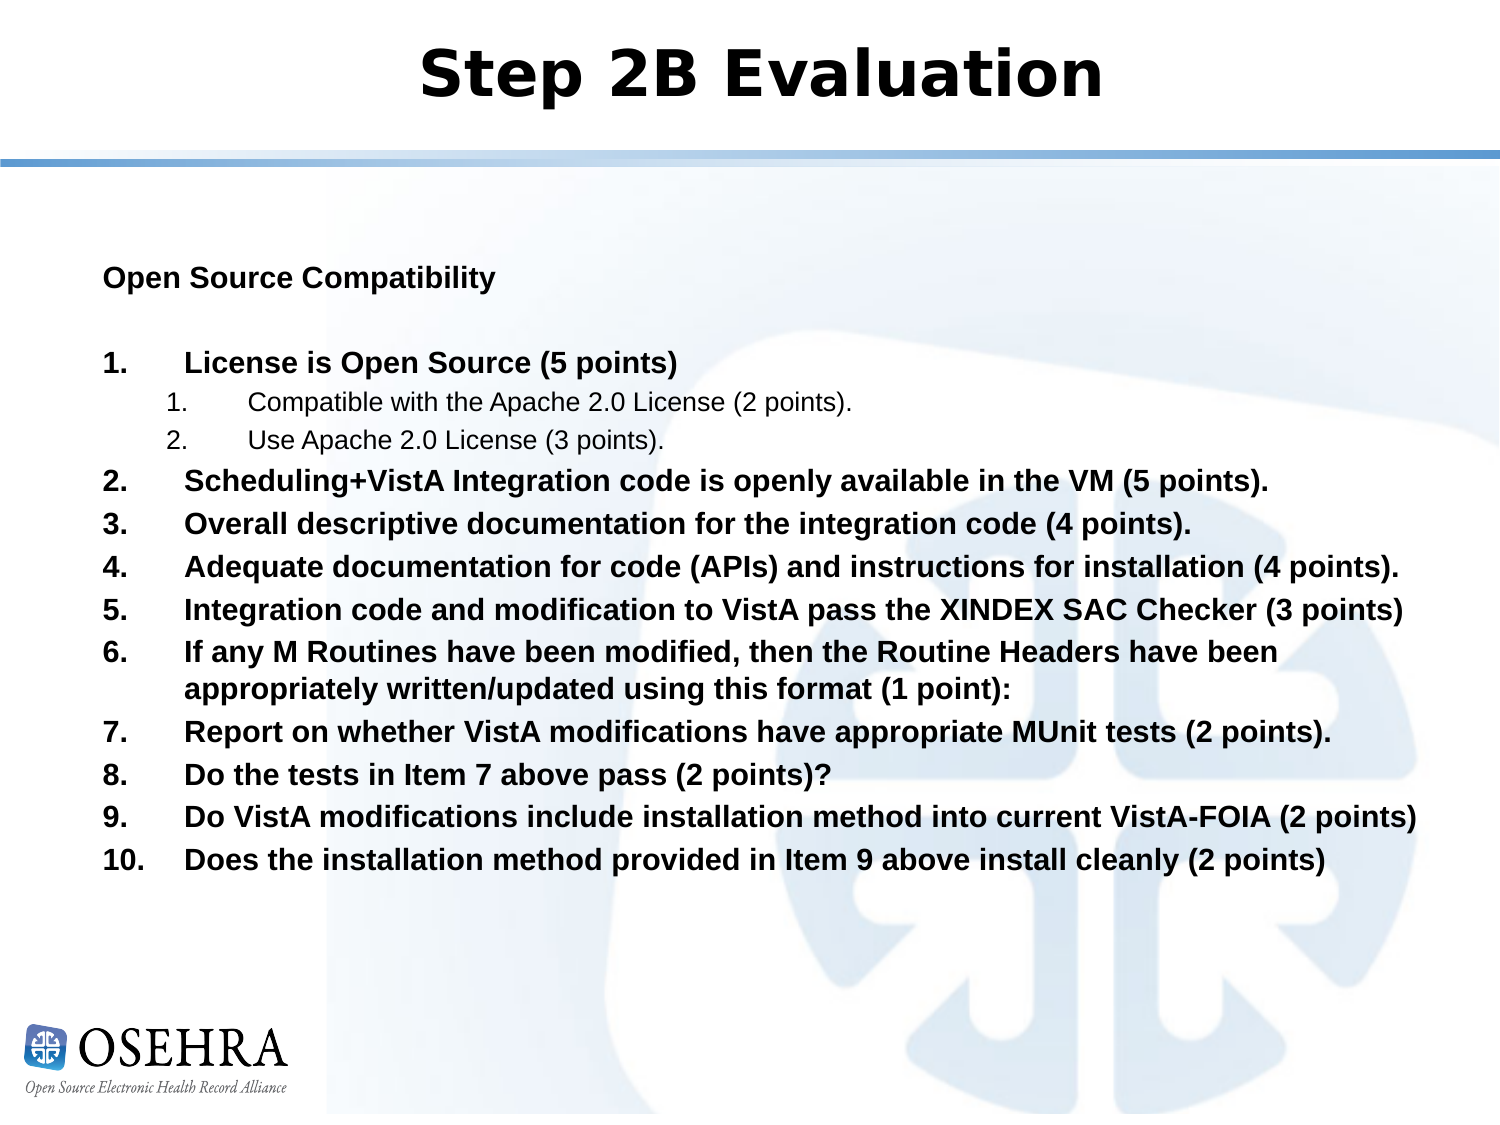

# Step 2B Evaluation
Open Source Compatibility

License is Open Source (5 points)
Compatible with the Apache 2.0 License (2 points).
Use Apache 2.0 License (3 points).
Scheduling+VistA Integration code is openly available in the VM (5 points).
Overall descriptive documentation for the integration code (4 points).
Adequate documentation for code (APIs) and instructions for installation (4 points).
Integration code and modification to VistA pass the XINDEX SAC Checker (3 points)
If any M Routines have been modified, then the Routine Headers have been appropriately written/updated using this format (1 point):
Report on whether VistA modifications have appropriate MUnit tests (2 points).
Do the tests in Item 7 above pass (2 points)?
Do VistA modifications include installation method into current VistA-FOIA (2 points)
Does the installation method provided in Item 9 above install cleanly (2 points)